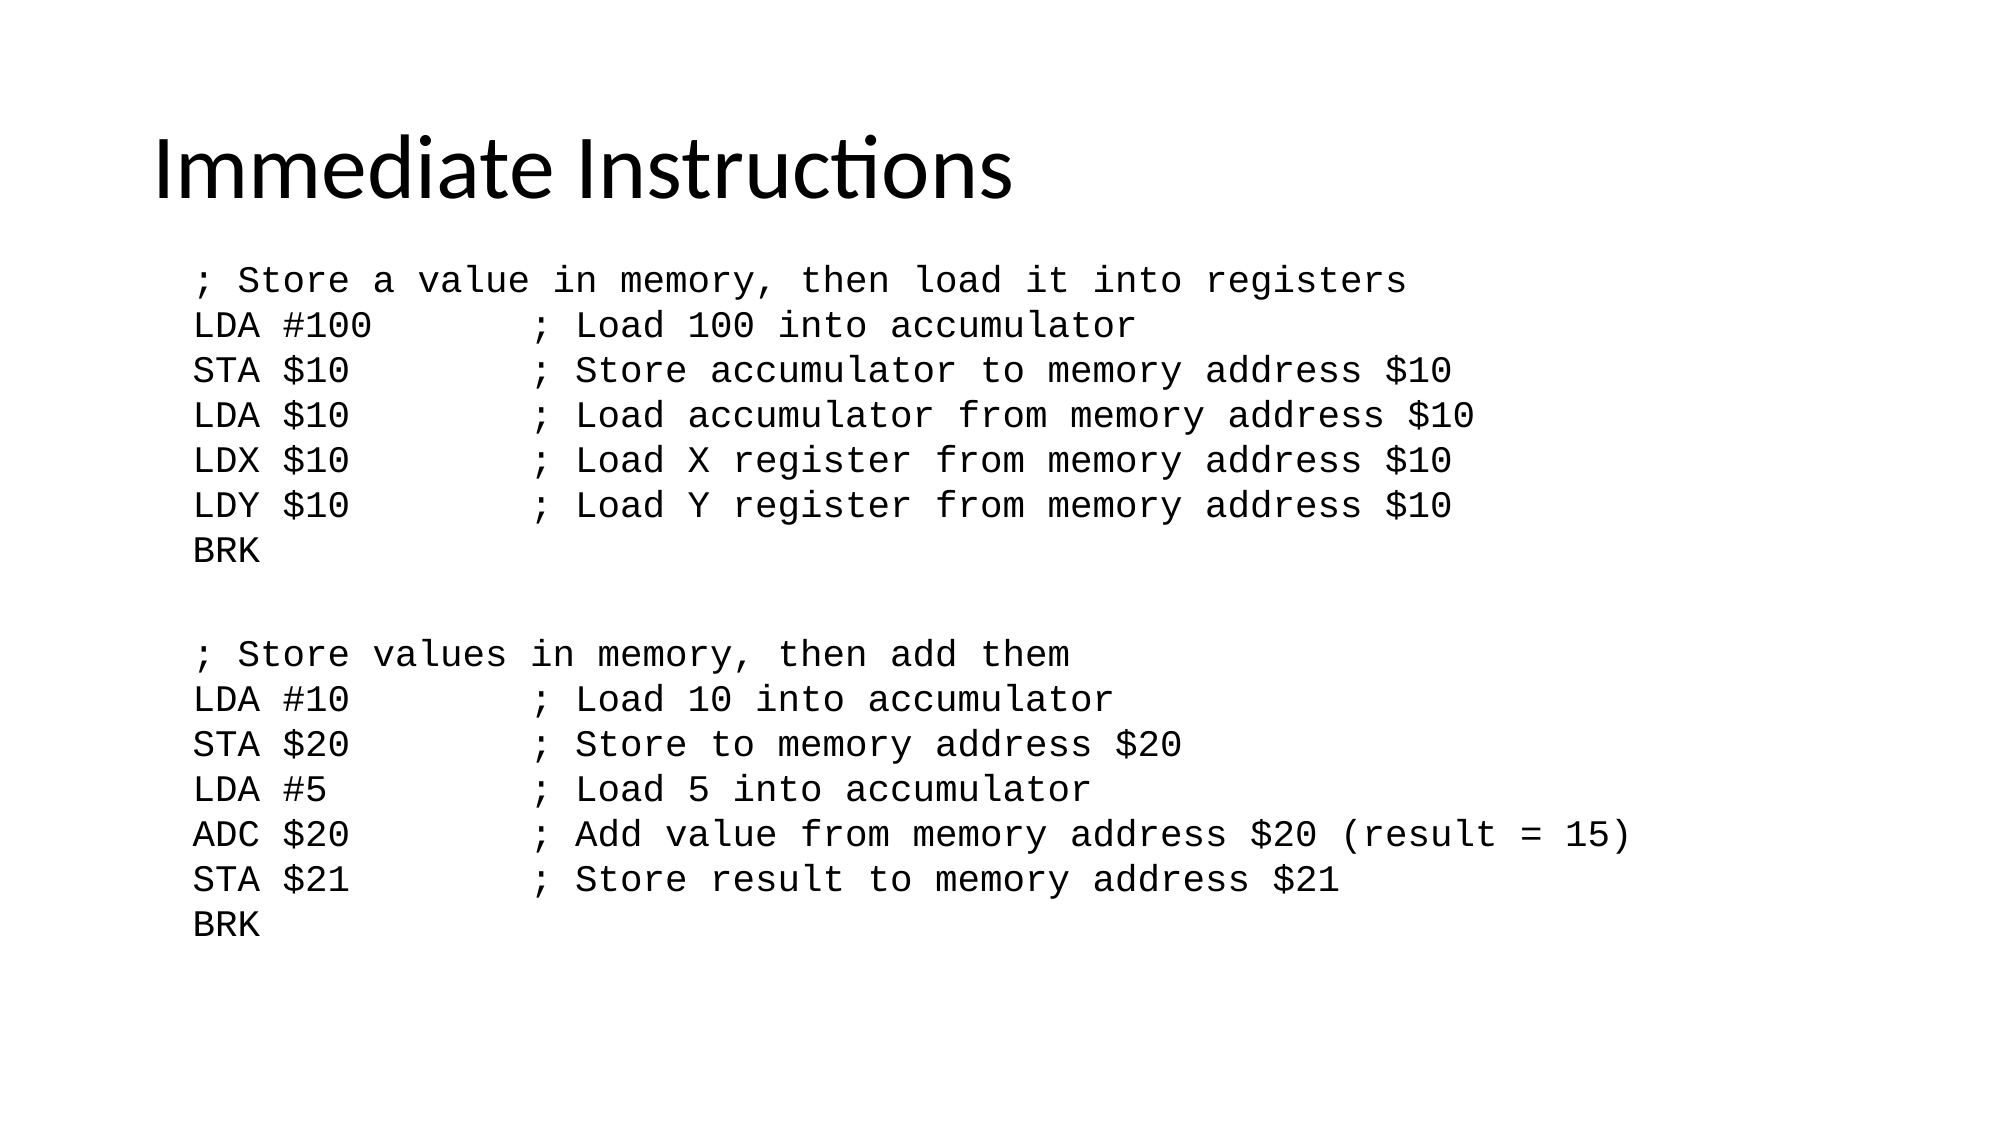

# Immediate Instructions
; Store a value in memory, then load it into registers
LDA #100       ; Load 100 into accumulator
STA $10        ; Store accumulator to memory address $10
LDA $10        ; Load accumulator from memory address $10
LDX $10        ; Load X register from memory address $10
LDY $10        ; Load Y register from memory address $10
BRK
; Store values in memory, then add them
LDA #10        ; Load 10 into accumulator
STA $20        ; Store to memory address $20
LDA #5         ; Load 5 into accumulator
ADC $20        ; Add value from memory address $20 (result = 15)
STA $21        ; Store result to memory address $21
BRK